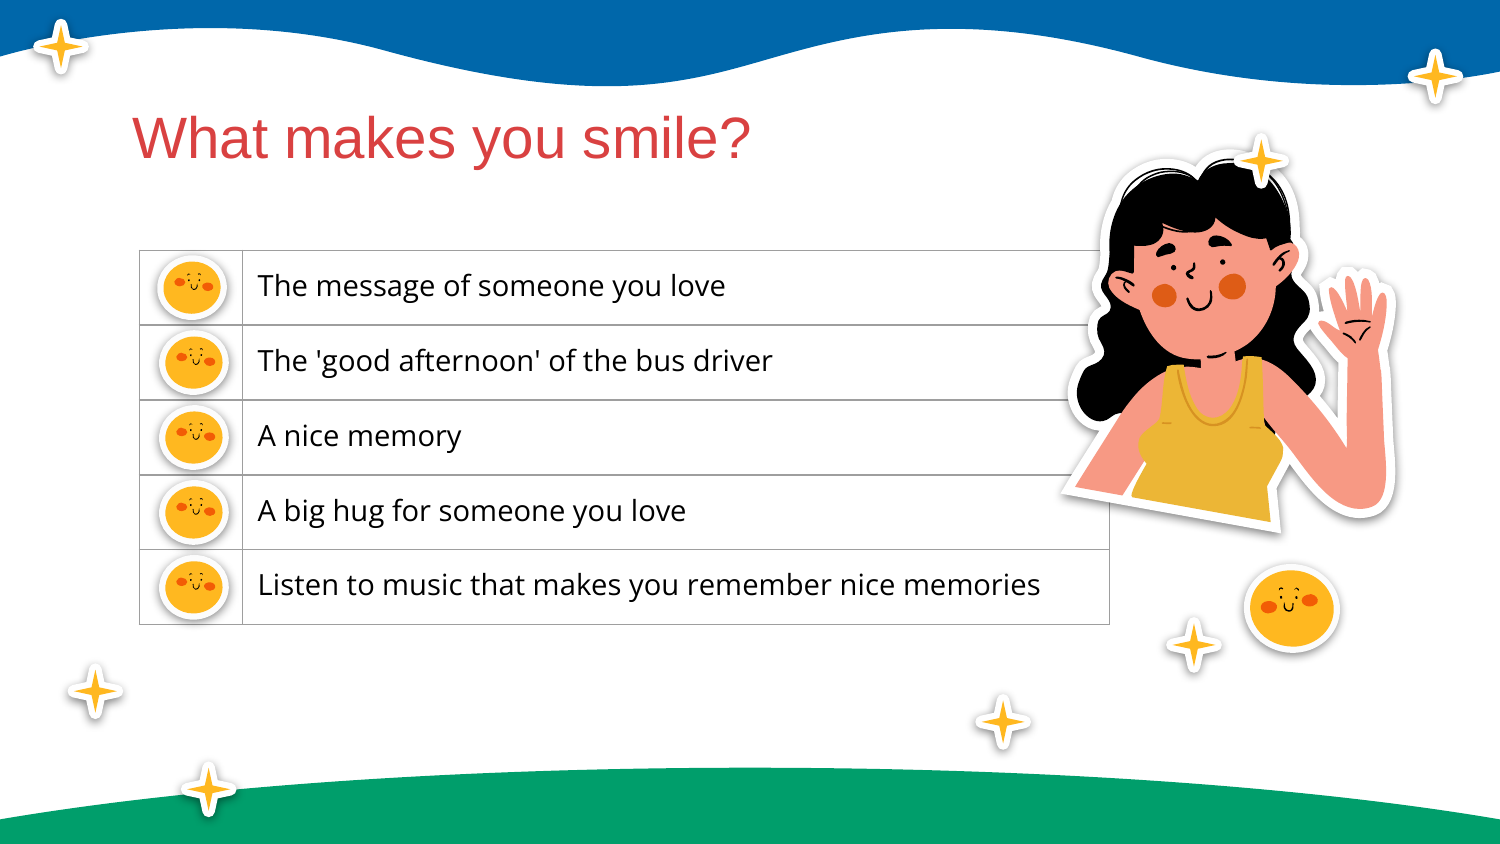

# What makes you smile?

|  | The message of someone you love |
| --- | --- |
|  | The 'good afternoon' of the bus driver |
|  | A nice memory |
|  | A big hug for someone you love |
|  | Listen to music that makes you remember nice memories |